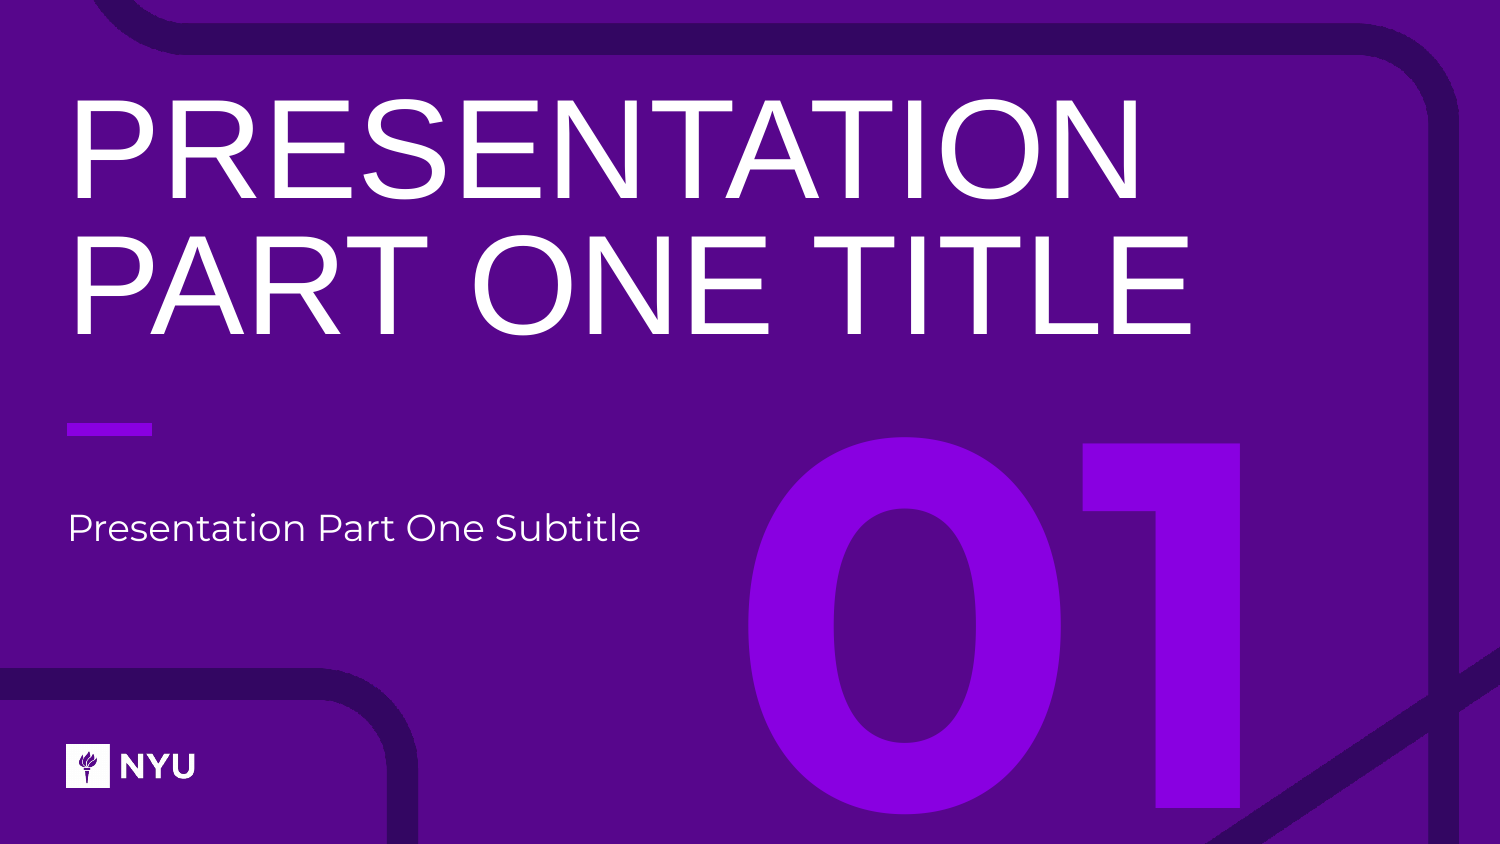

# PRESENTATION PART ONE TITLE
01
Presentation Part One Subtitle